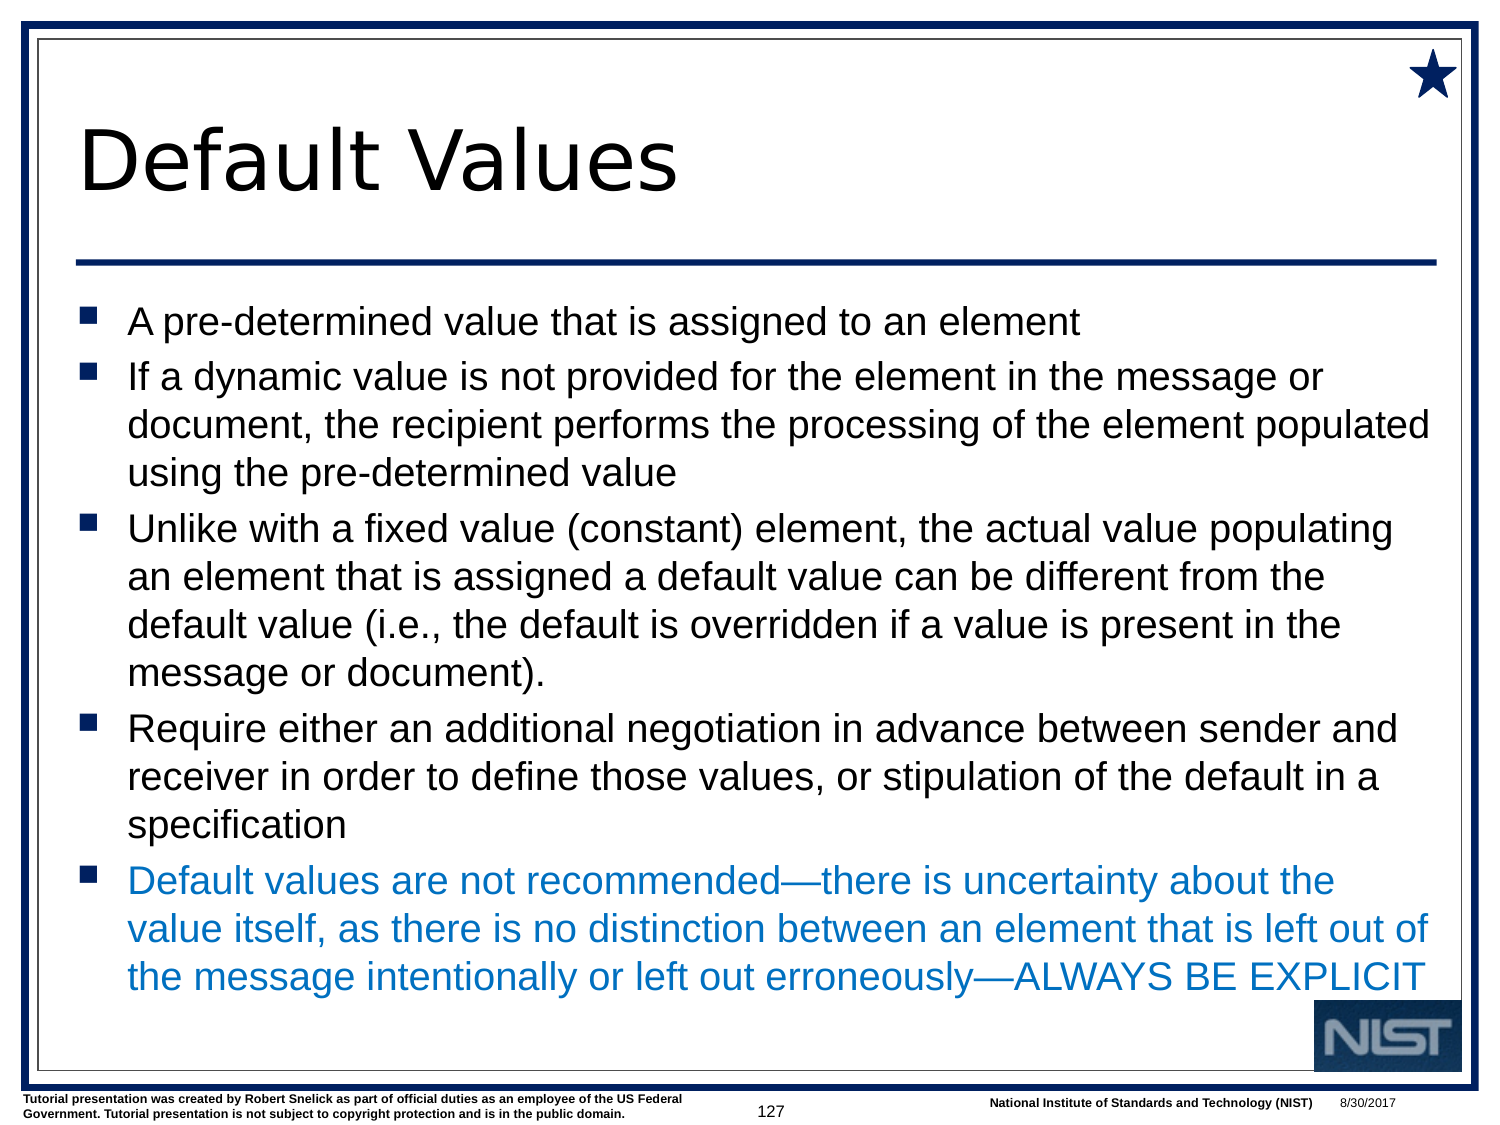

# Default Values
A pre-determined value that is assigned to an element
If a dynamic value is not provided for the element in the message or document, the recipient performs the processing of the element populated using the pre-determined value
Unlike with a fixed value (constant) element, the actual value populating an element that is assigned a default value can be different from the default value (i.e., the default is overridden if a value is present in the message or document).
Require either an additional negotiation in advance between sender and receiver in order to define those values, or stipulation of the default in a specification
Default values are not recommended—there is uncertainty about the value itself, as there is no distinction between an element that is left out of the message intentionally or left out erroneously—ALWAYS BE EXPLICIT
127
8/30/2017